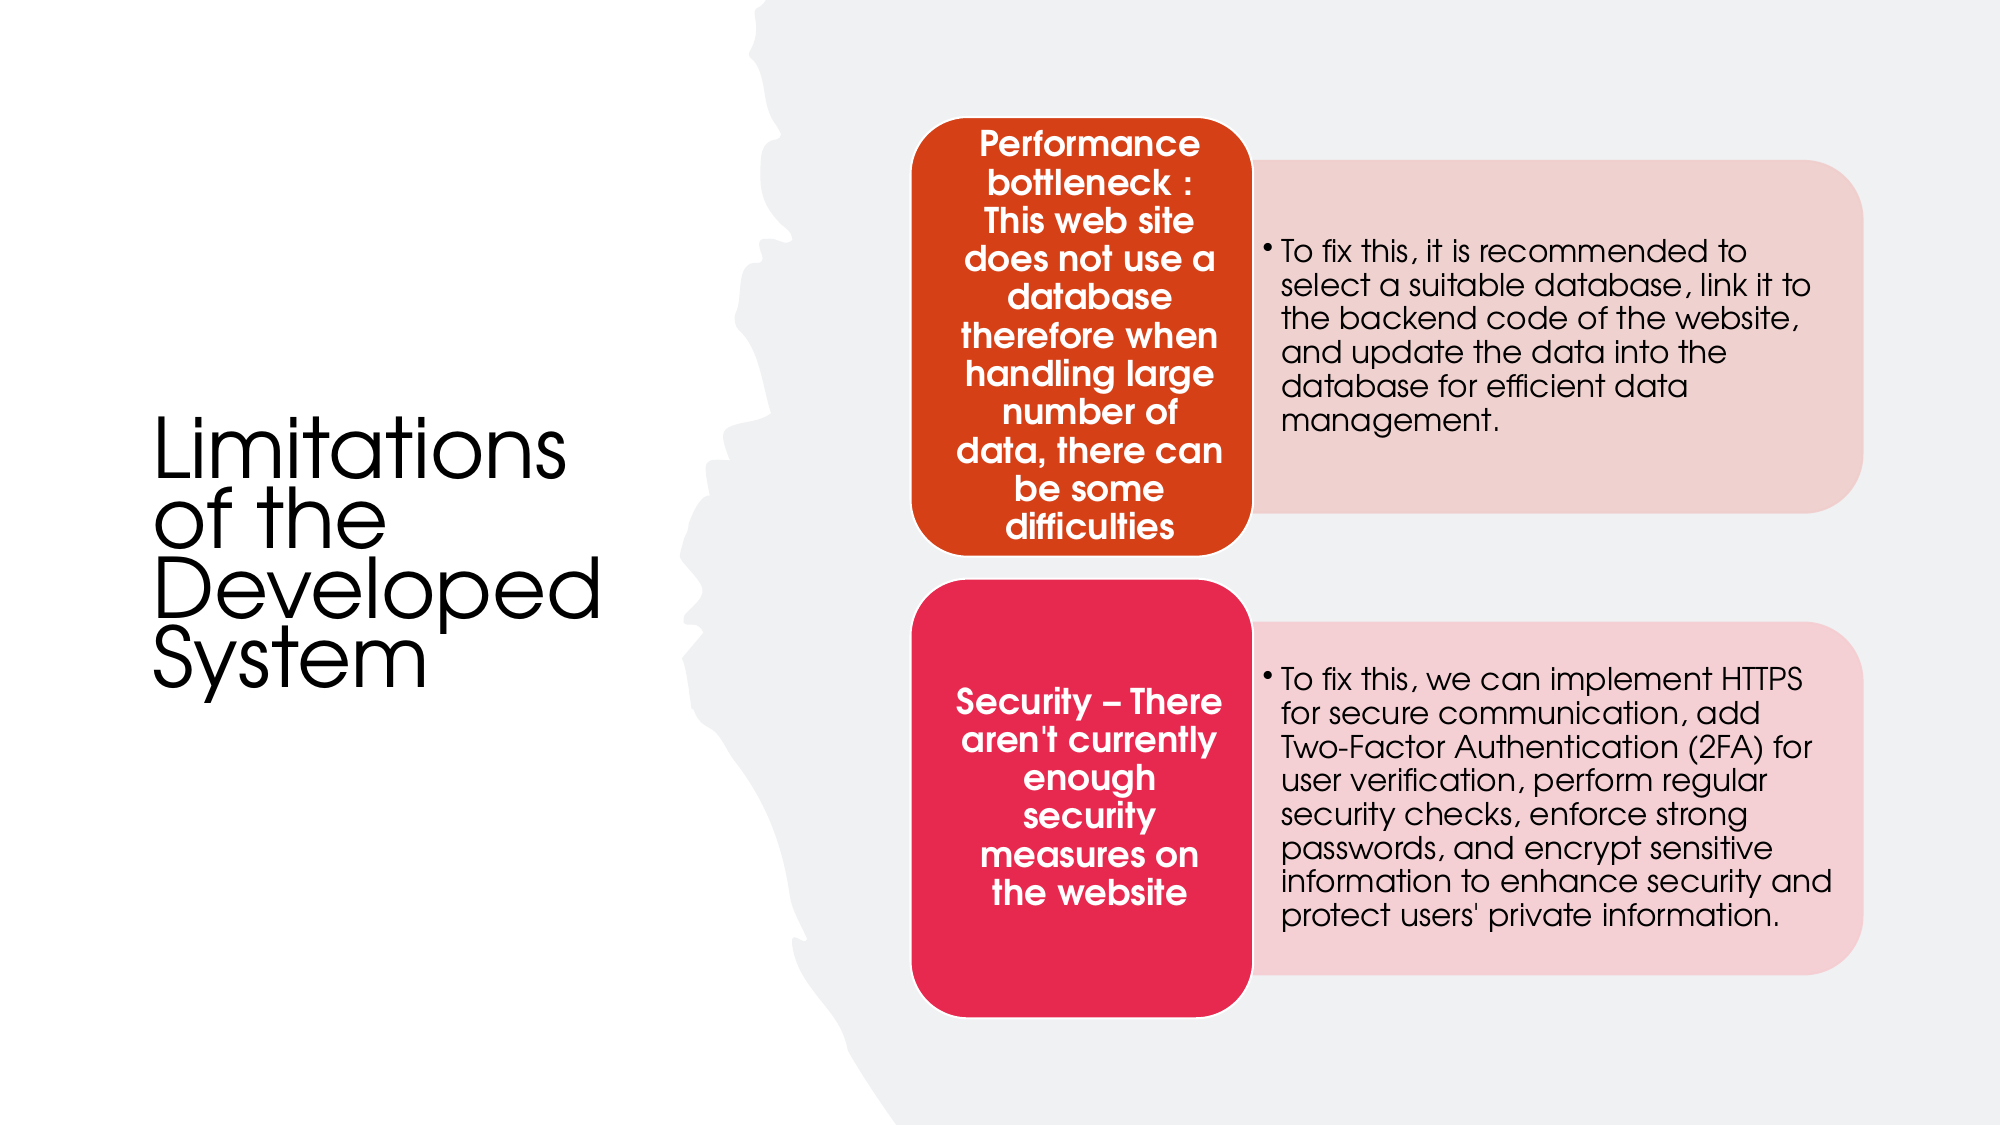

Limitations of the Developed System
To fix this, it is recommended to select a suitable database, link it to the backend code of the website, and update the data into the database for efficient data management.
Performance bottleneck : This web site does not use a database therefore when handling large number of data, there can be some difficulties
To fix this, we can implement HTTPS for secure communication, add Two-Factor Authentication (2FA) for user verification, perform regular security checks, enforce strong passwords, and encrypt sensitive information to enhance security and protect users' private information.
Security – There aren't currently enough security measures on the website